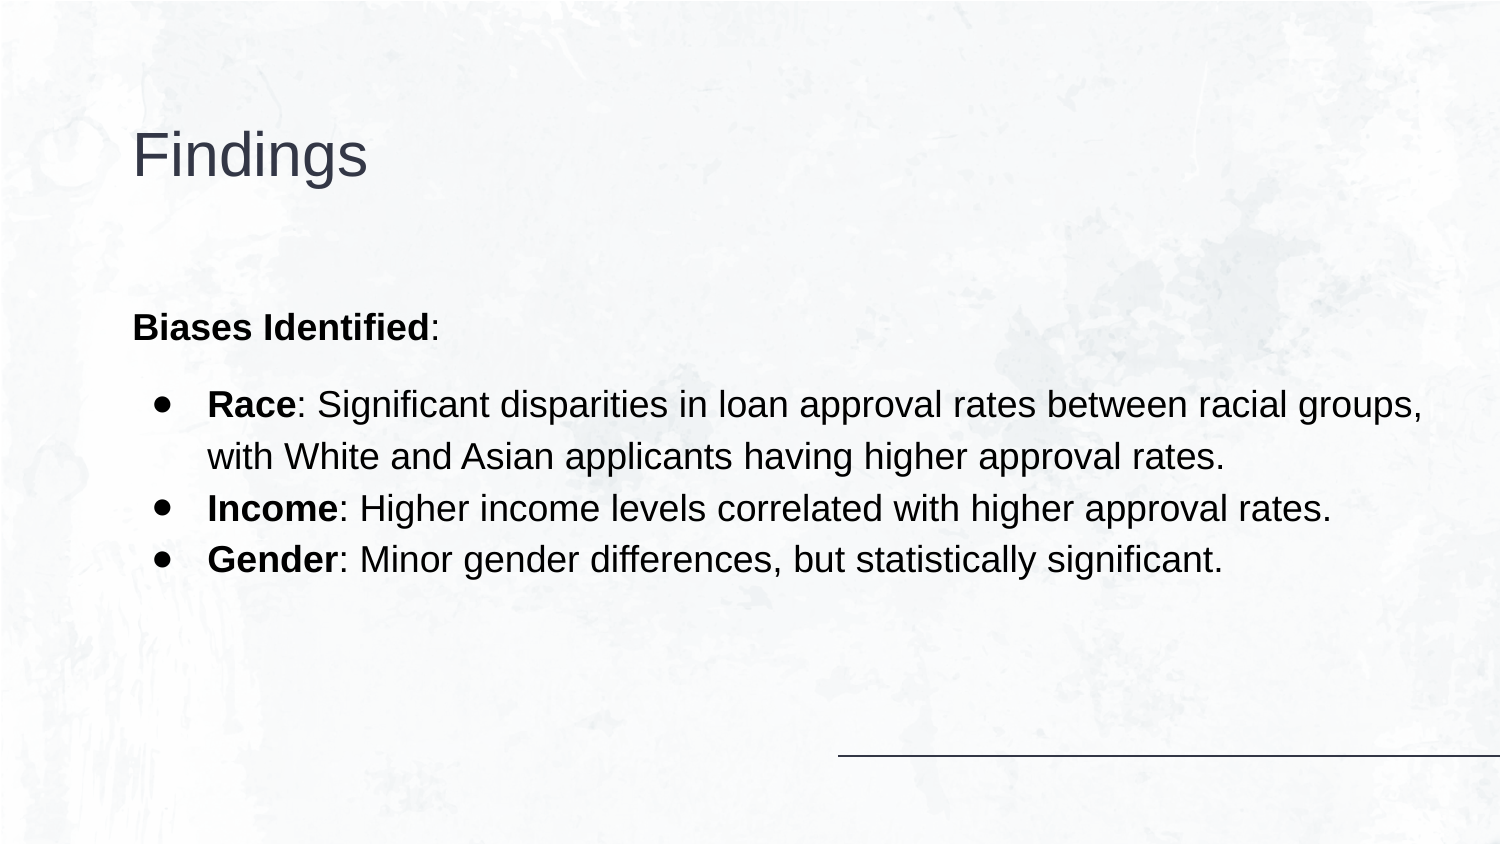

# Findings
Biases Identified:
Race: Significant disparities in loan approval rates between racial groups, with White and Asian applicants having higher approval rates.
Income: Higher income levels correlated with higher approval rates.
Gender: Minor gender differences, but statistically significant.